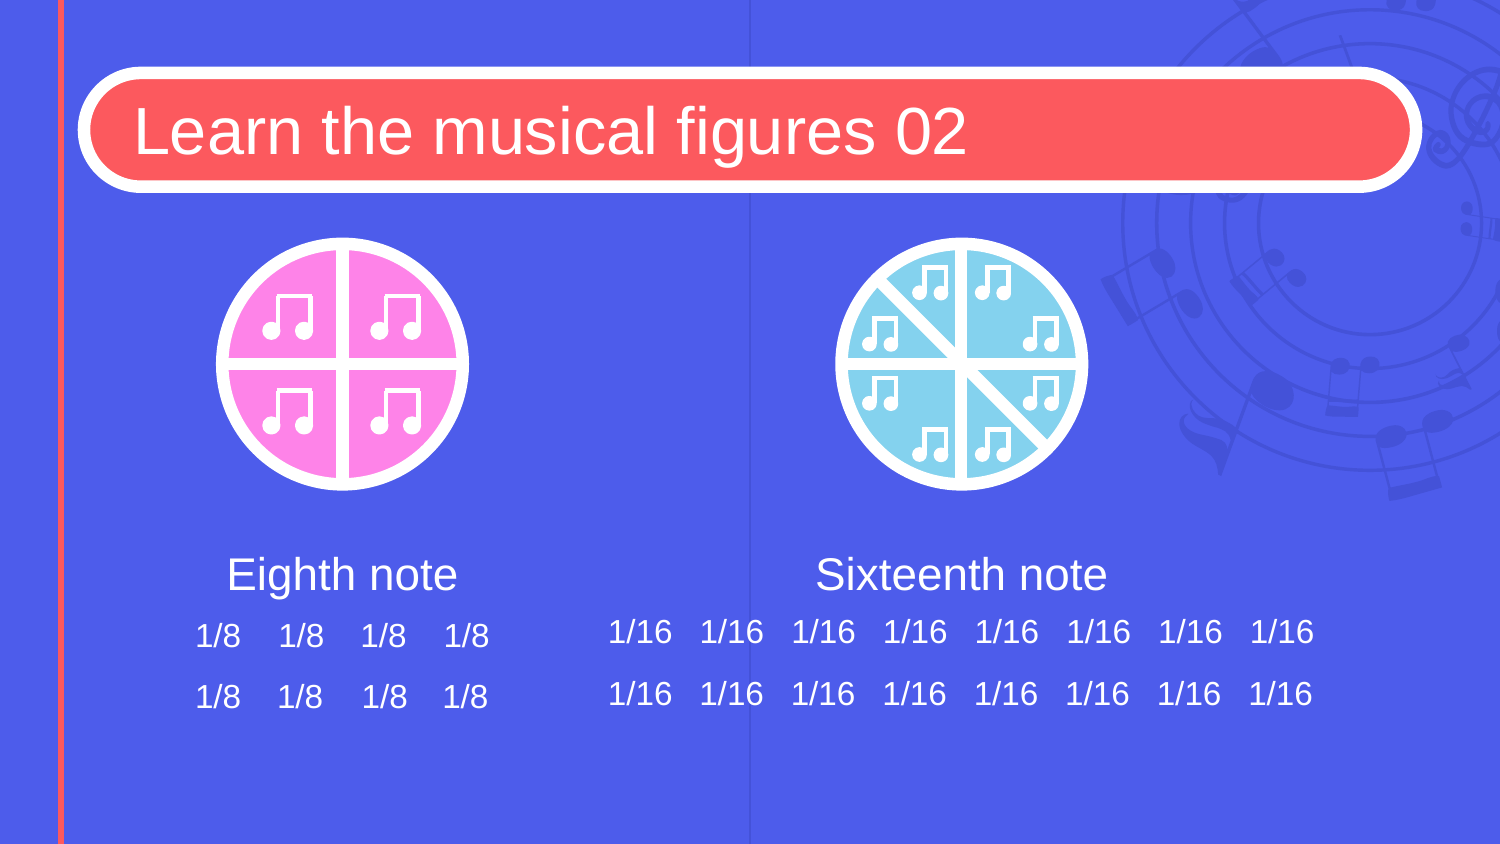

# Learn the musical figures 02

Eighth note
Sixteenth note
1/16
1/16
1/16
1/16
1/16
1/16
1/16
1/16
1/8
1/8
1/8
1/8
1/16
1/16
1/16
1/16
1/16
1/16
1/16
1/16
1/8
1/8
1/8
1/8